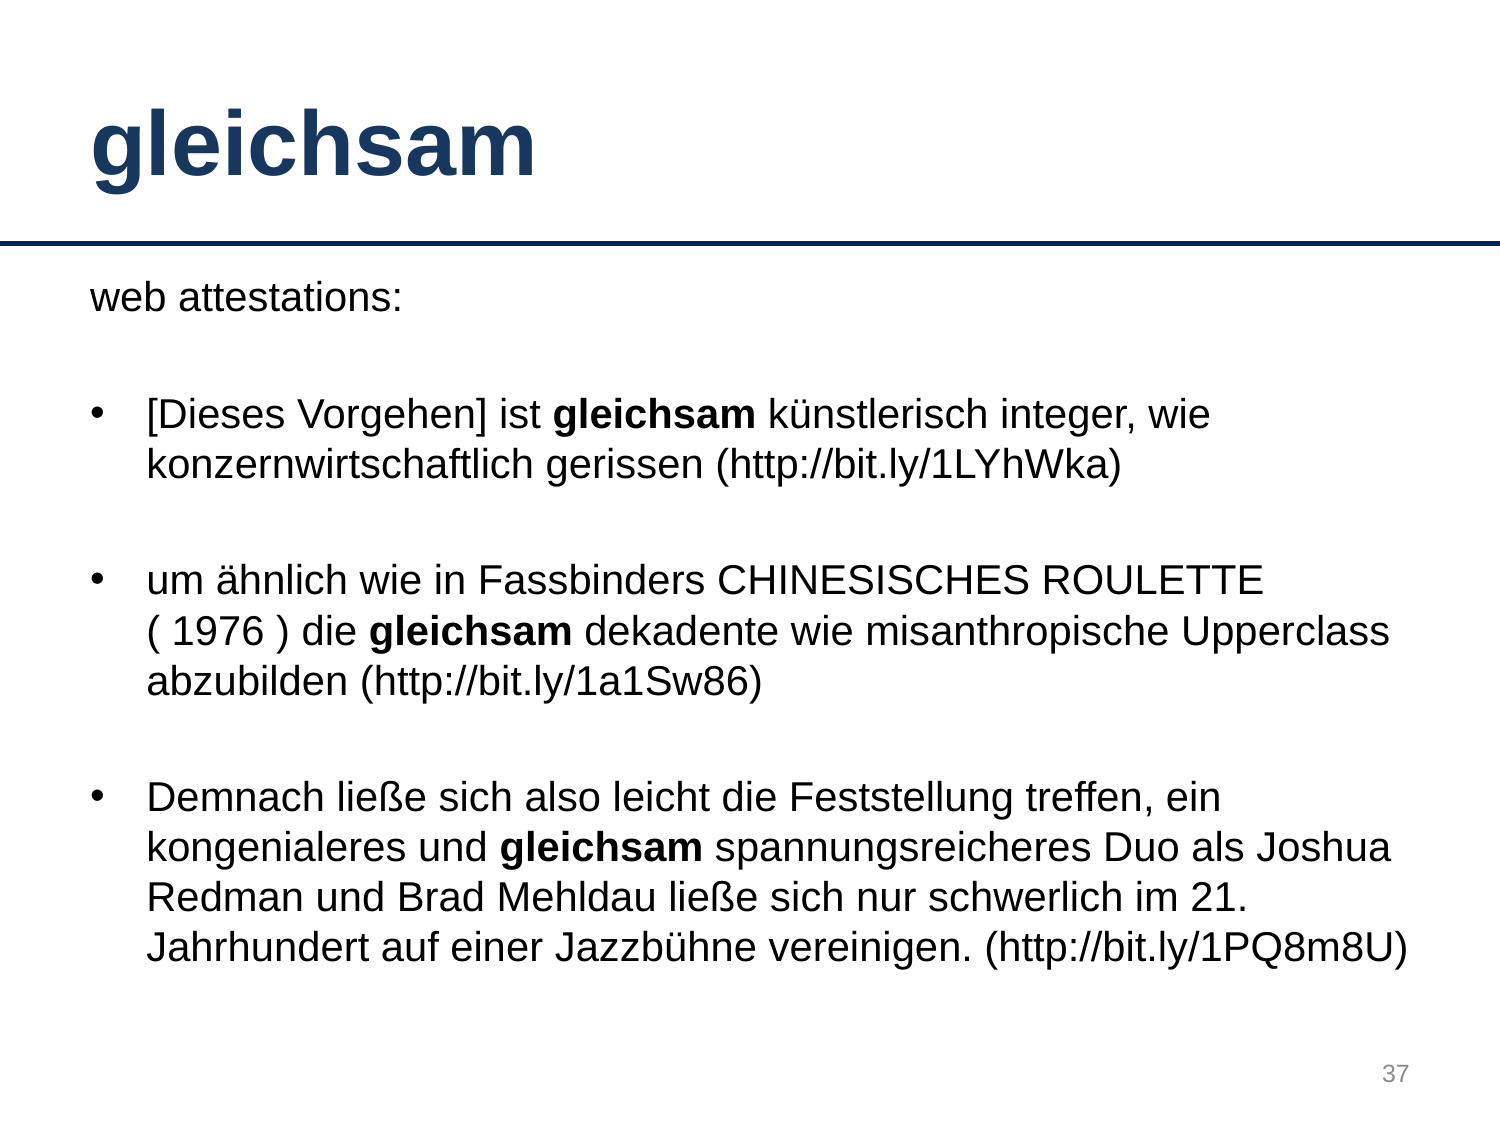

# gleichsam
web attestations:

[Dieses Vorgehen] ist gleichsam künstlerisch integer, wie konzernwirtschaftlich gerissen (http://bit.ly/1LYhWka)

um ähnlich wie in Fassbinders CHINESISCHES ROULETTE ( 1976 ) die gleichsam dekadente wie misanthropische Upperclass abzubilden (http://bit.ly/1a1Sw86)

Demnach ließe sich also leicht die Feststellung treffen, ein kongenialeres und gleichsam spannungsreicheres Duo als Joshua Redman und Brad Mehldau ließe sich nur schwerlich im 21. Jahrhundert auf einer Jazzbühne vereinigen. (http://bit.ly/1PQ8m8U)

37